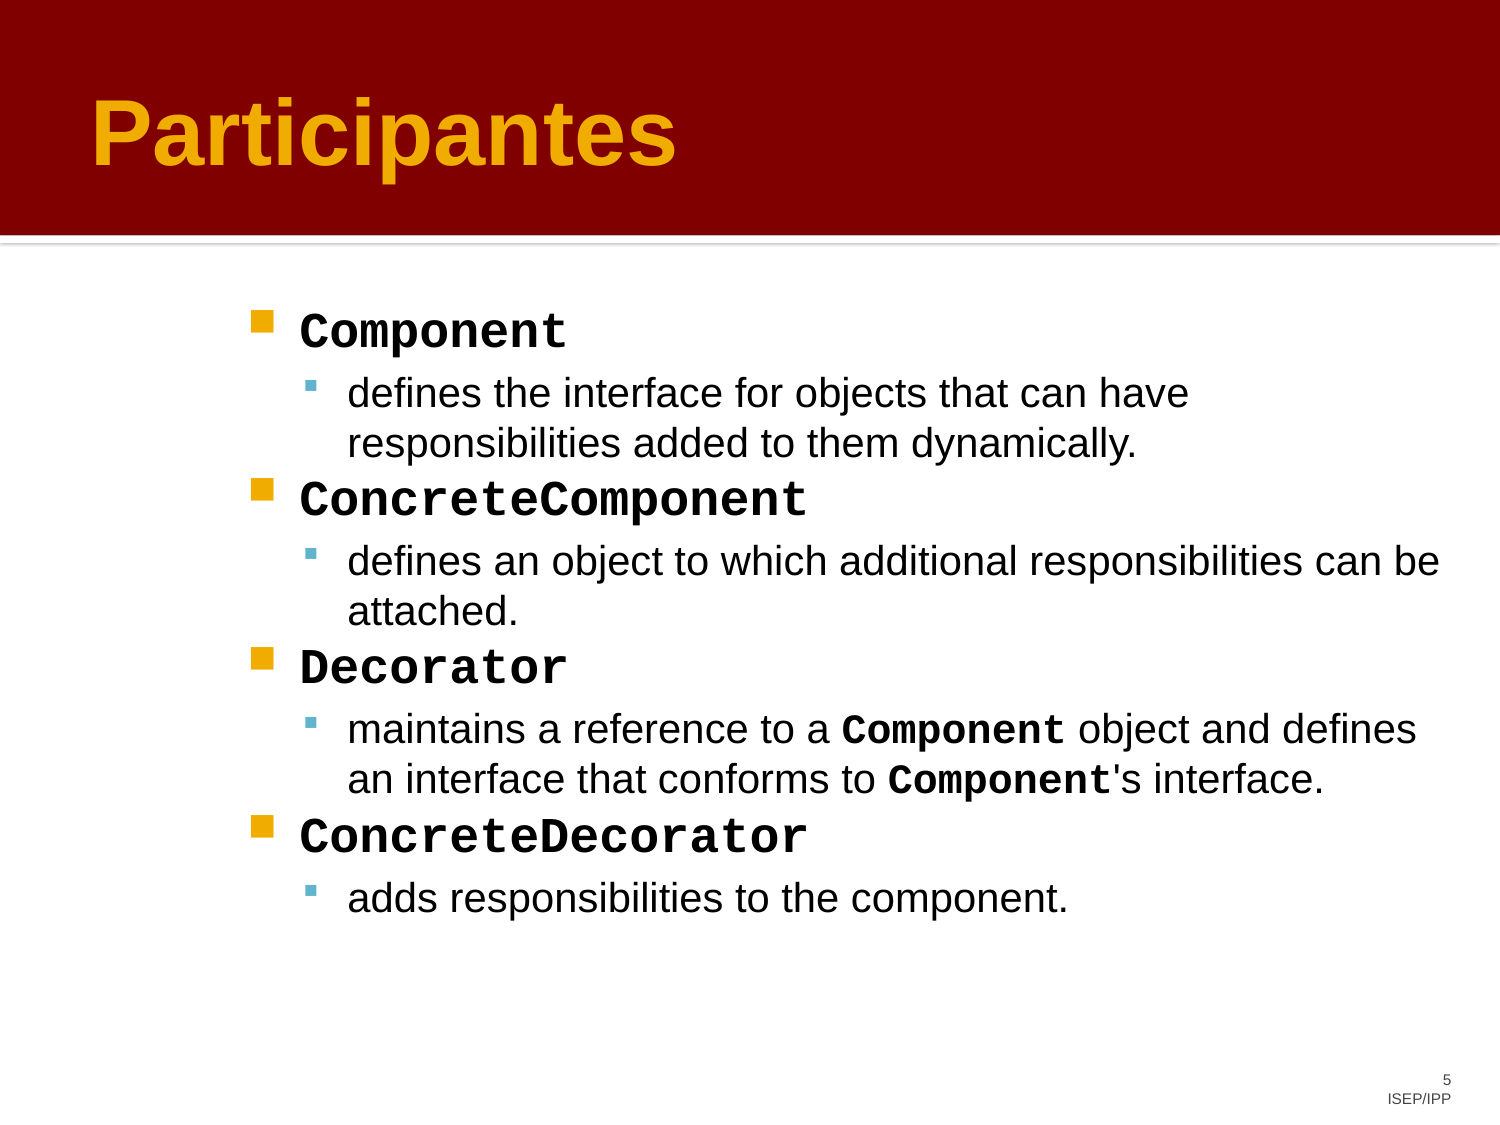

# Participantes
Component
defines the interface for objects that can have responsibilities added to them dynamically.
ConcreteComponent
defines an object to which additional responsibilities can be attached.
Decorator
maintains a reference to a Component object and defines an interface that conforms to Component's interface.
ConcreteDecorator
adds responsibilities to the component.
5
ISEP/IPP